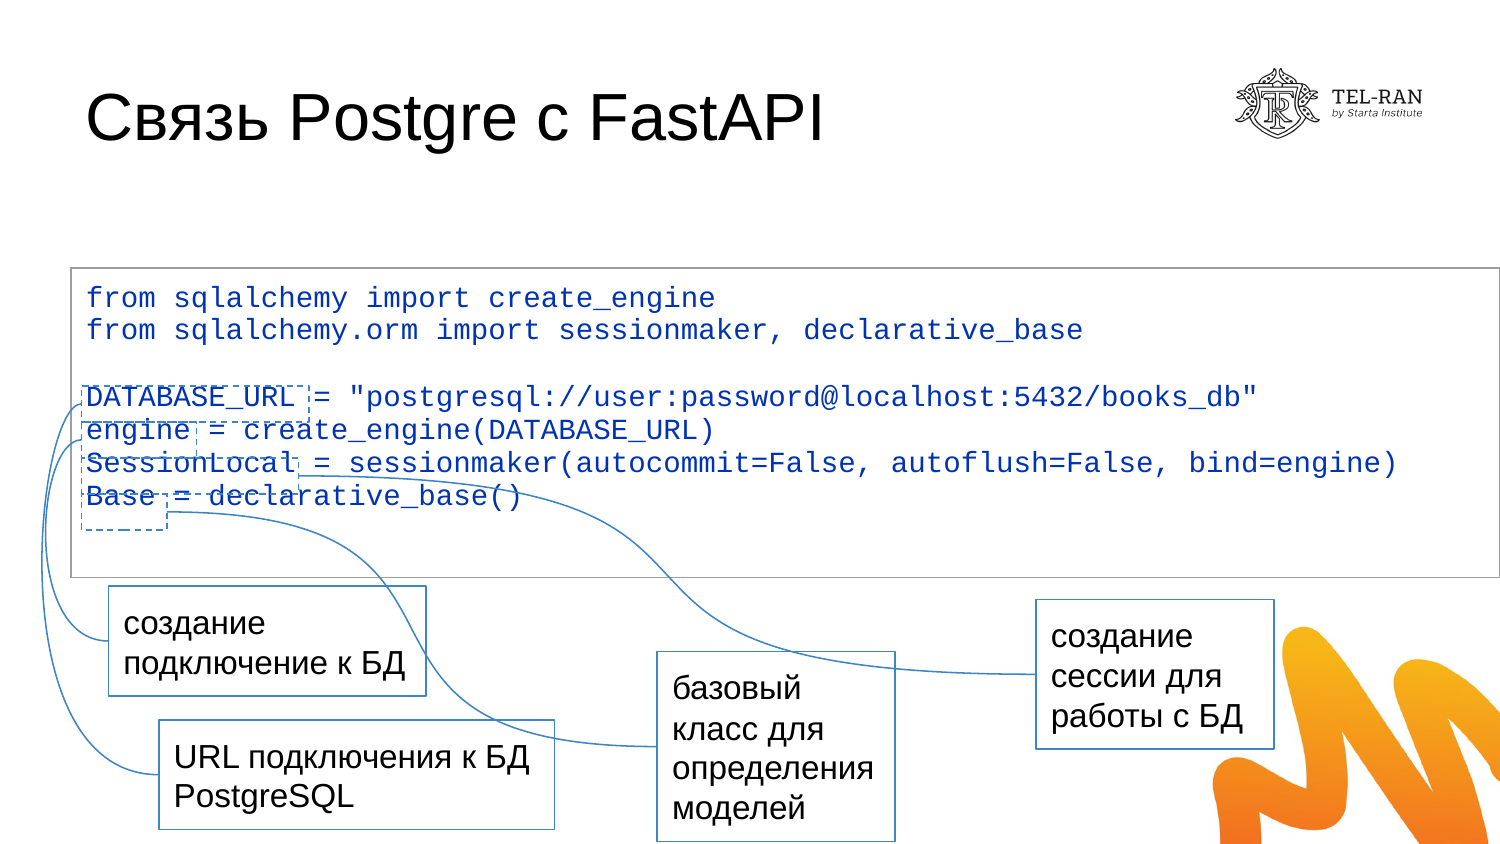

# Связь Postgre c FastAPI
| from sqlalchemy import create\_engine from sqlalchemy.orm import sessionmaker, declarative\_base DATABASE\_URL = "postgresql://user:password@localhost:5432/books\_db" engine = create\_engine(DATABASE\_URL) SessionLocal = sessionmaker(autocommit=False, autoflush=False, bind=engine) Base = declarative\_base() |
| --- |

создание подключение к БД
создание сессии для работы с БД
базовый класс для определения моделей
URL подключения к БД PostgreSQL